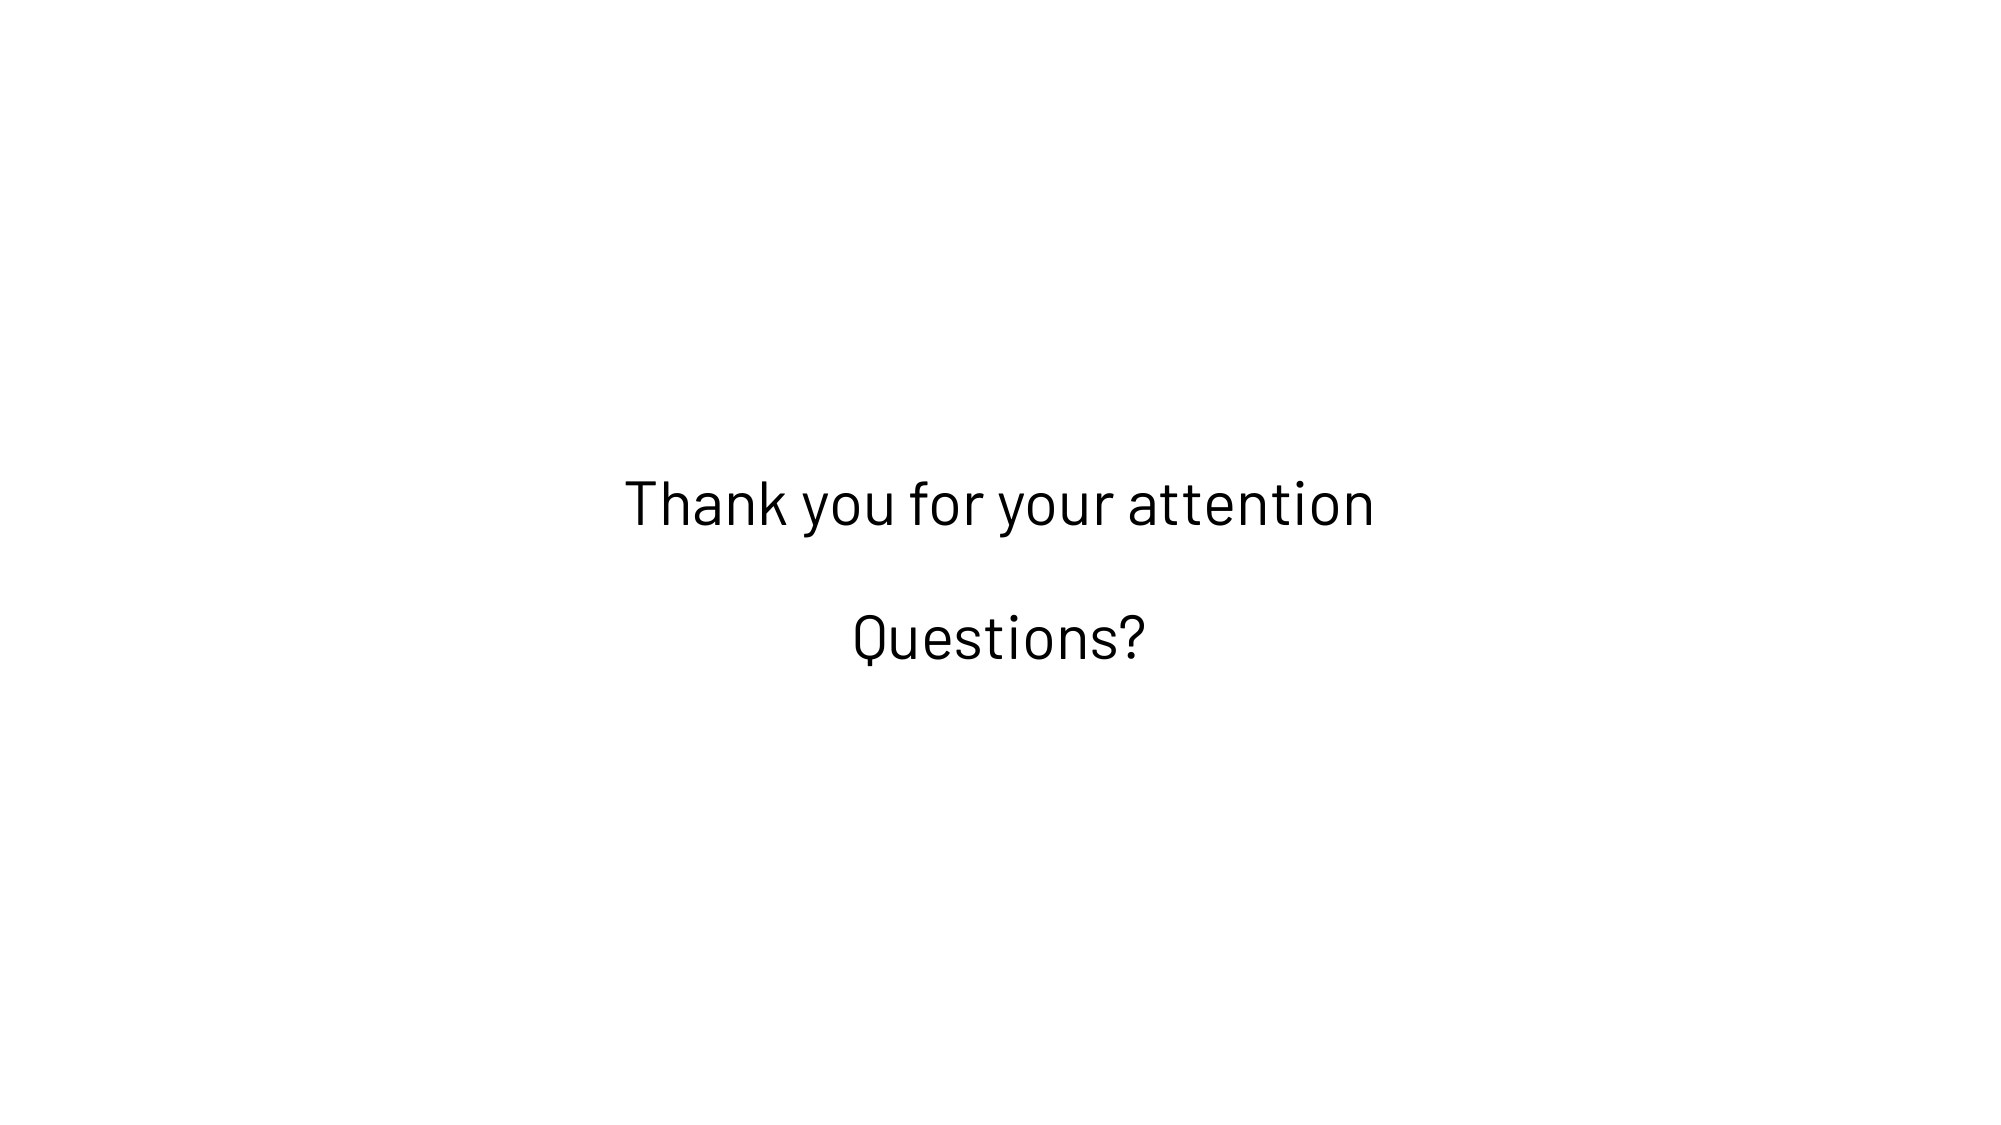

# Thank you for your attention Questions?